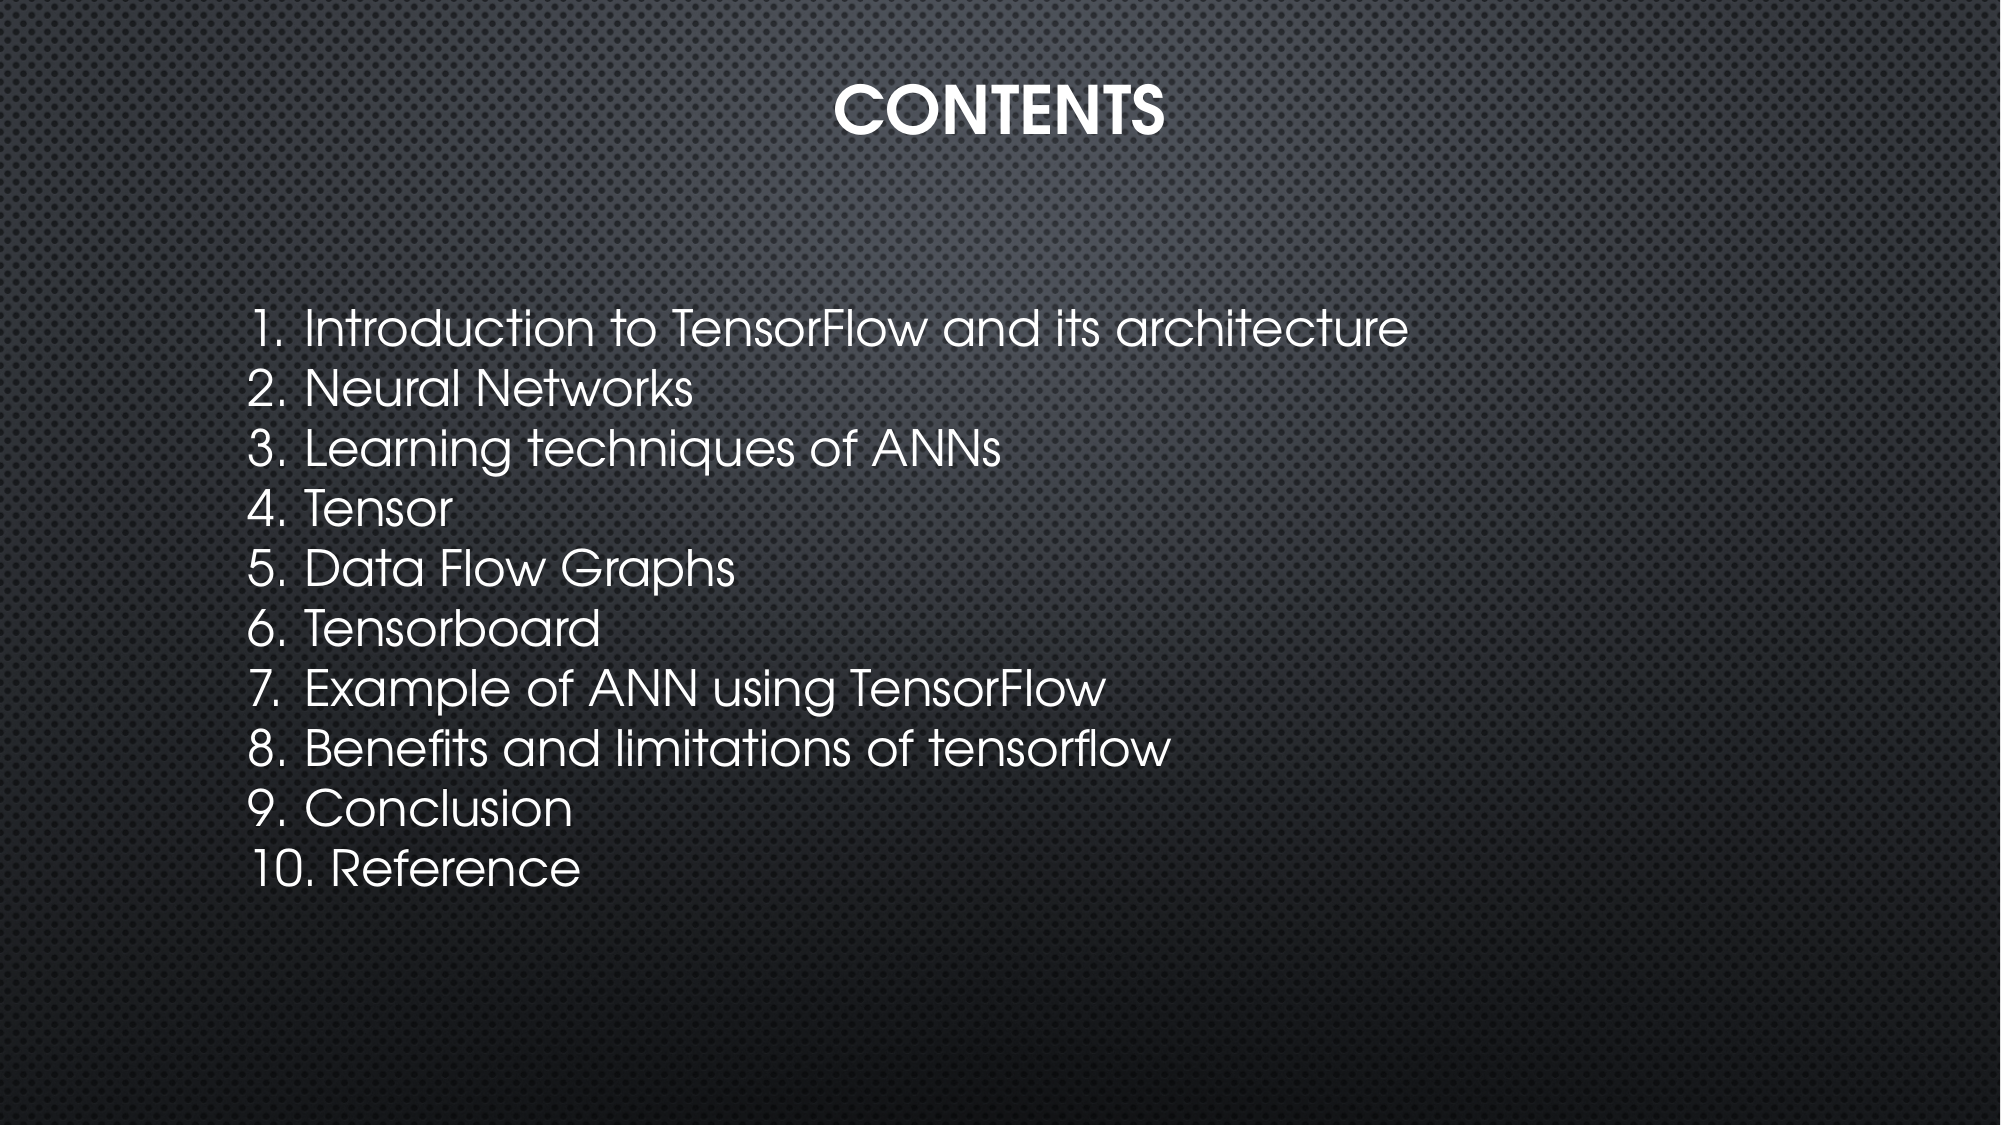

# Contents
Introduction to TensorFlow and its architecture
Neural Networks
Learning techniques of ANNs
Tensor
Data Flow Graphs
Tensorboard
Example of ANN using TensorFlow
Benefits and limitations of tensorflow
Conclusion
 Reference